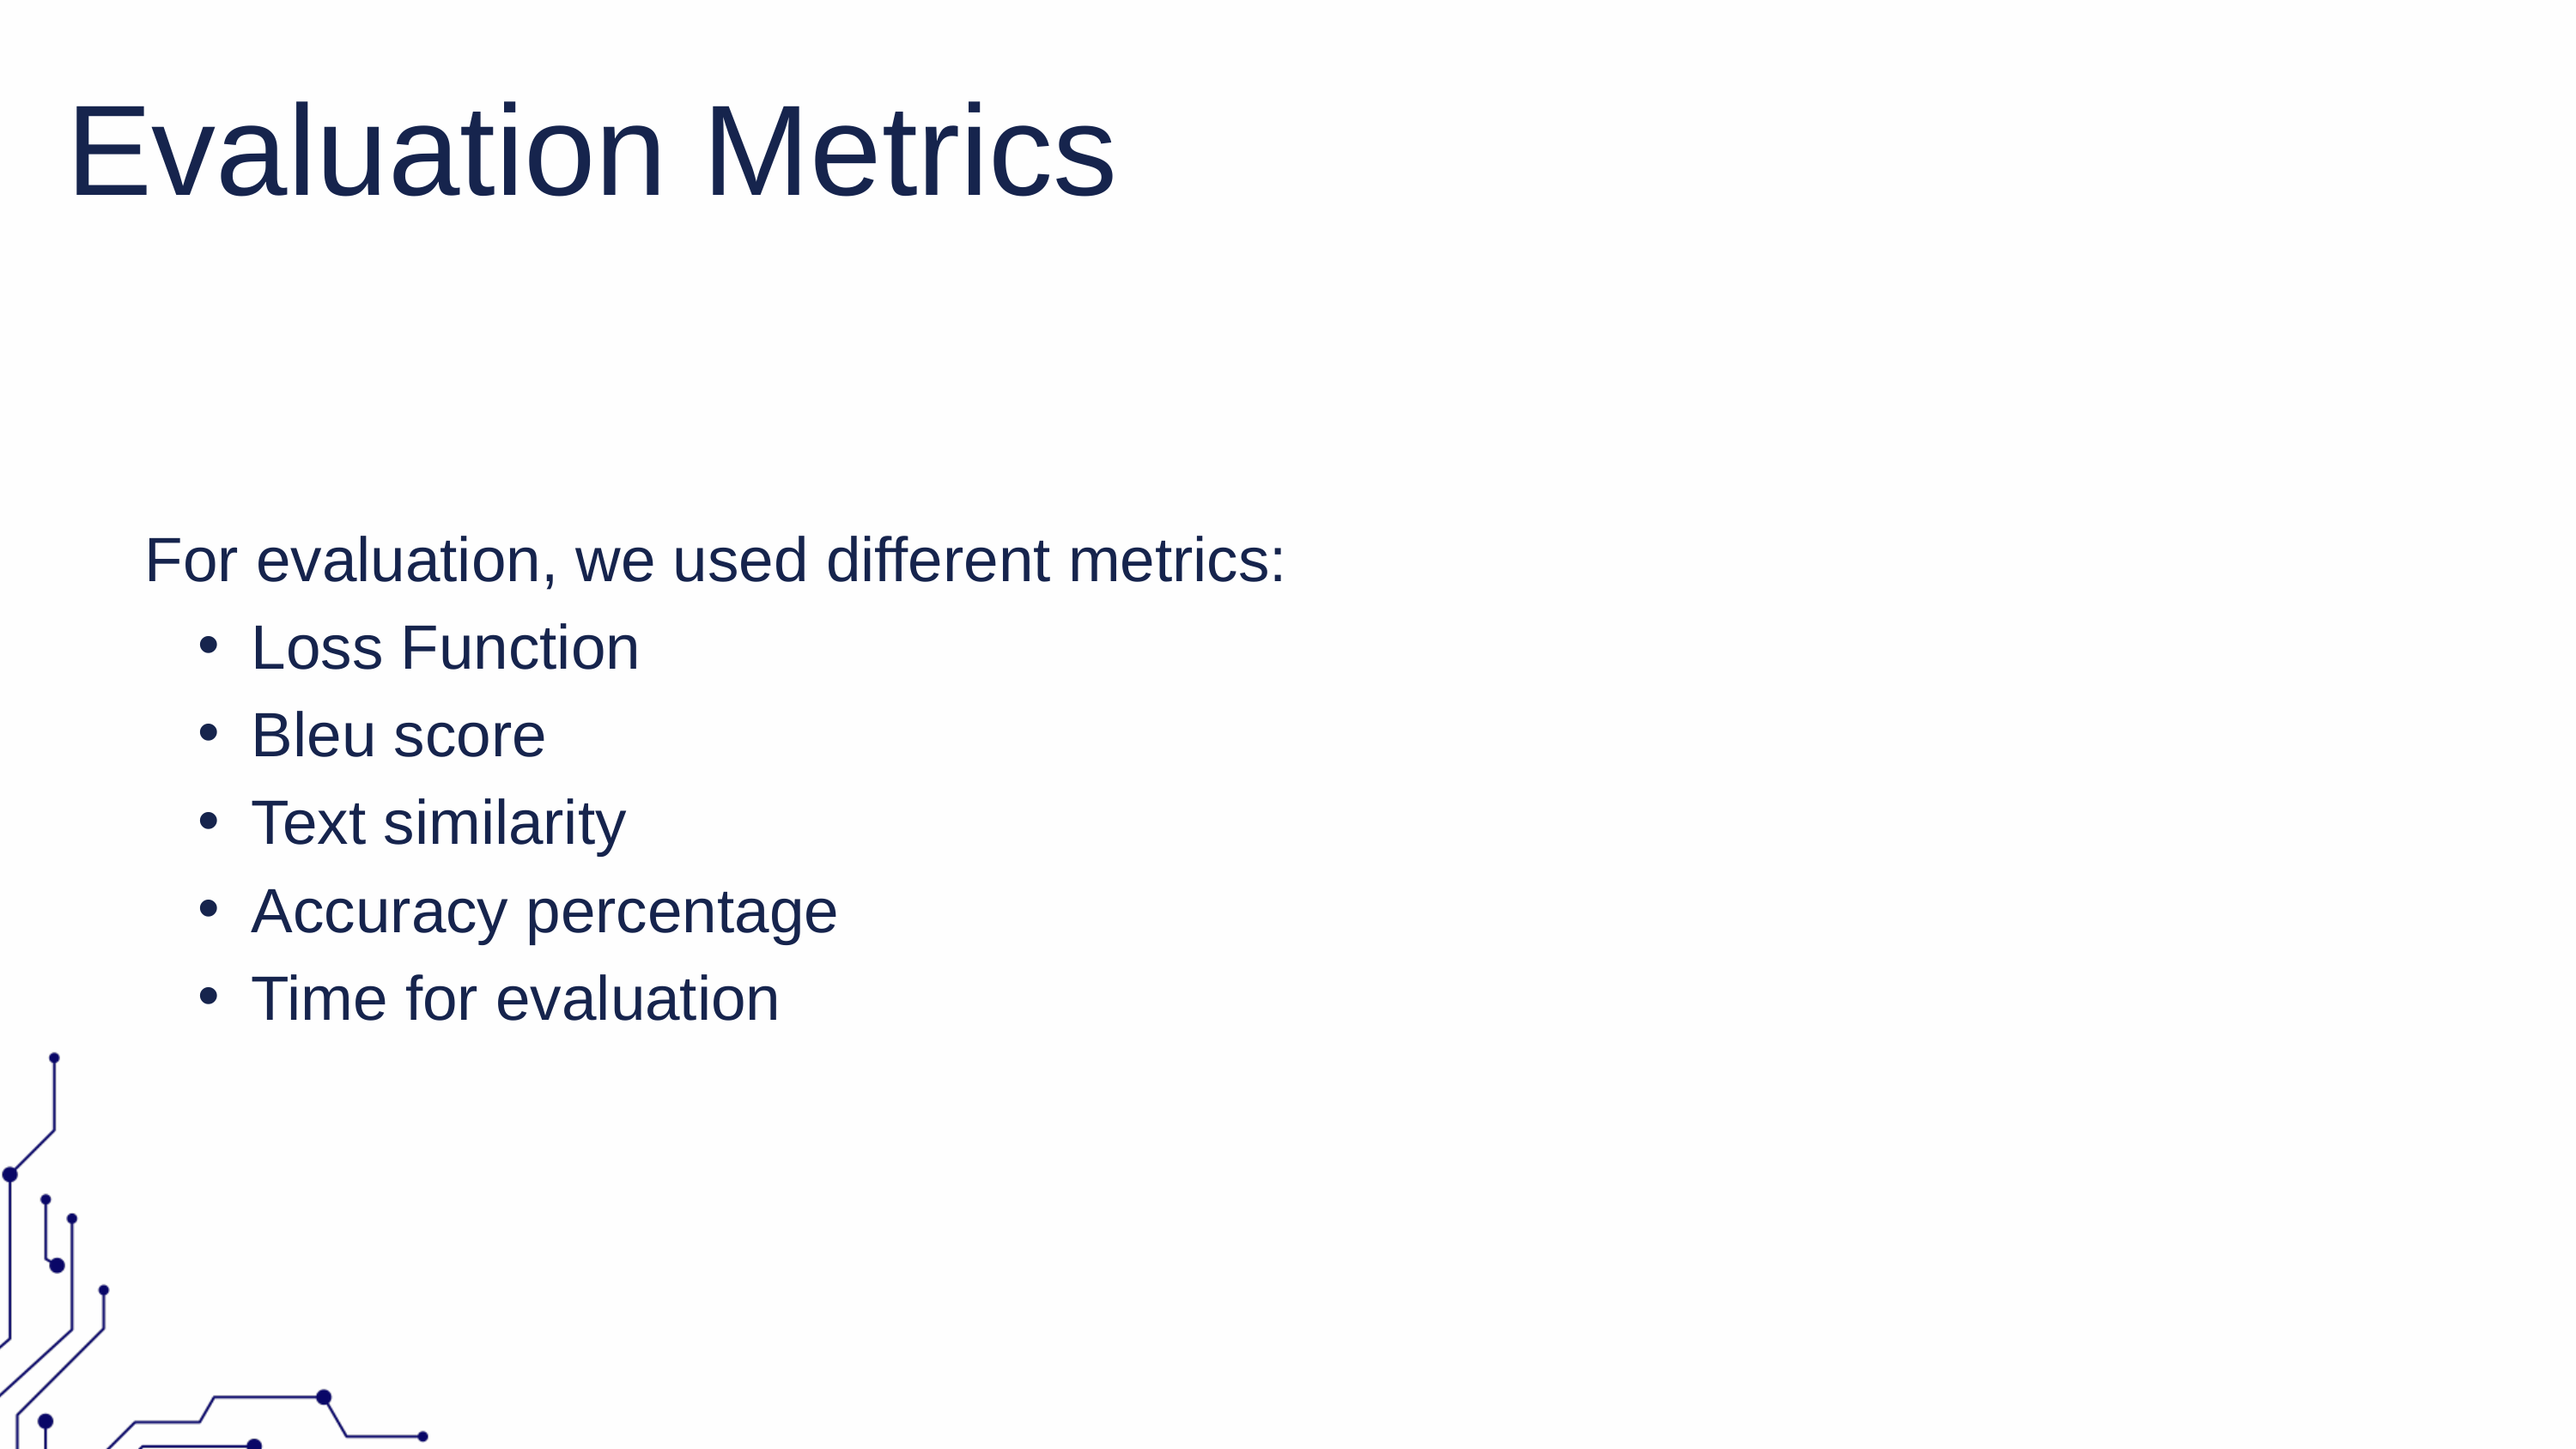

Evaluation Metrics
For evaluation, we used different metrics:
Loss Function
Bleu score
Text similarity
Accuracy percentage
Time for evaluation